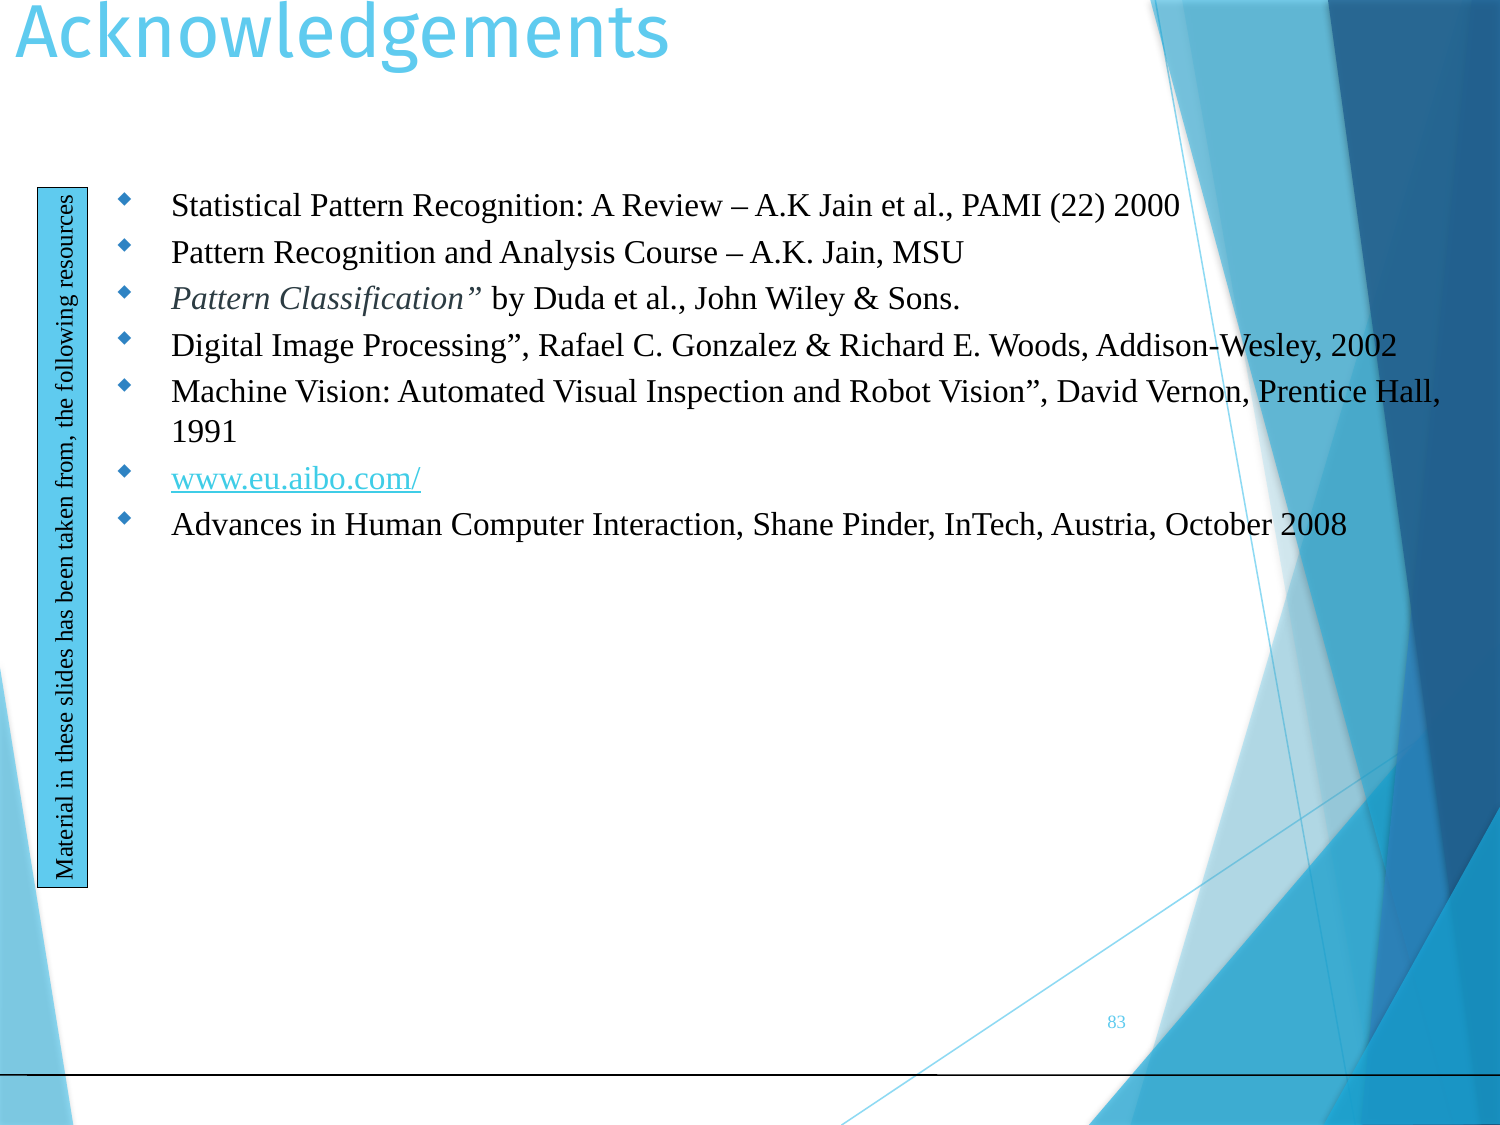

Acknowledgements
Statistical Pattern Recognition: A Review – A.K Jain et al., PAMI (22) 2000
Pattern Recognition and Analysis Course – A.K. Jain, MSU
Pattern Classification” by Duda et al., John Wiley & Sons.
Digital Image Processing”, Rafael C. Gonzalez & Richard E. Woods, Addison-Wesley, 2002
Machine Vision: Automated Visual Inspection and Robot Vision”, David Vernon, Prentice Hall, 1991
www.eu.aibo.com/
Advances in Human Computer Interaction, Shane Pinder, InTech, Austria, October 2008

Material in these slides has been taken from, the following resources
83